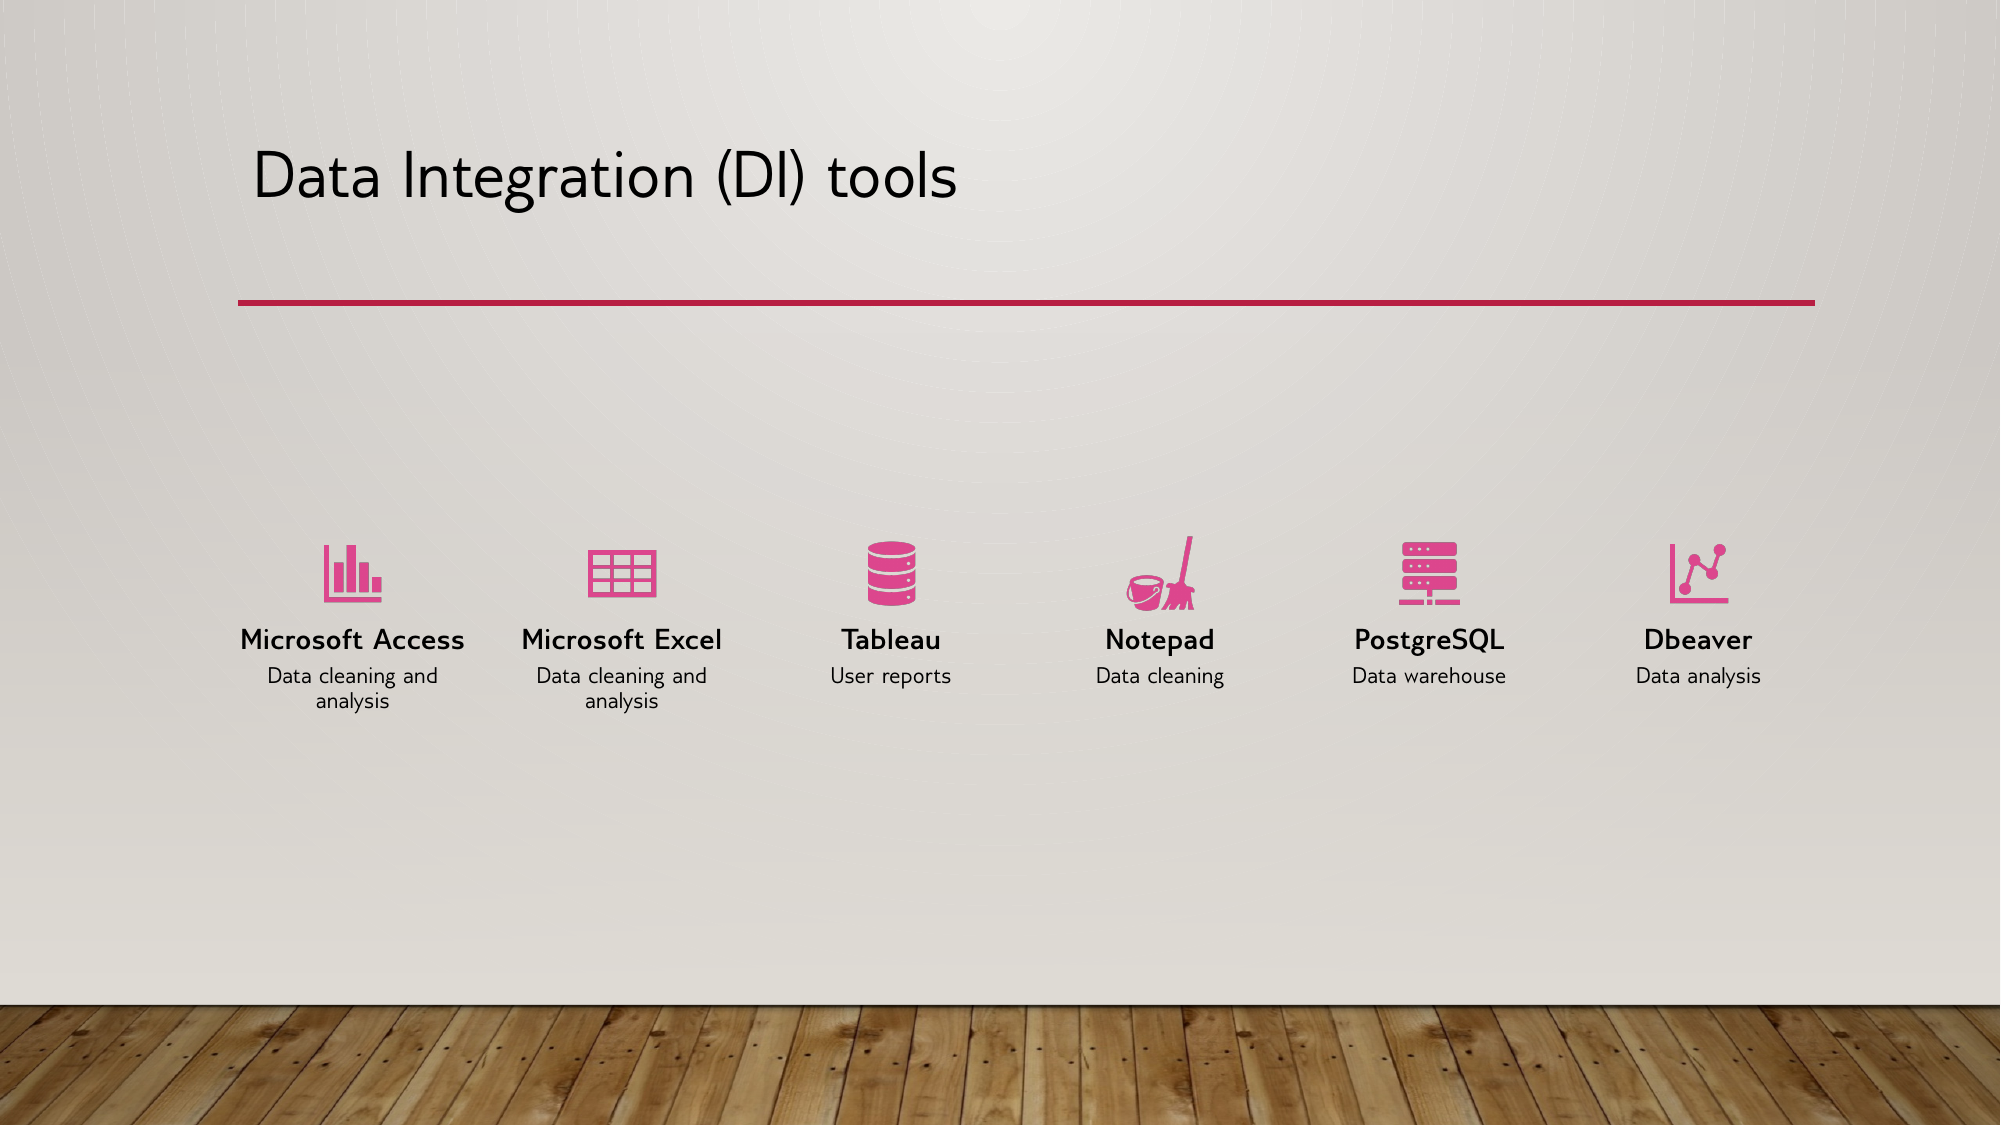

# Data Integration (DI) tools
Microsoft Access
Data cleaning and analysis
Microsoft Excel
Data cleaning and analysis
Tableau
User reports
Notepad
Data cleaning
PostgreSQL
Data warehouse
Dbeaver
Data analysis